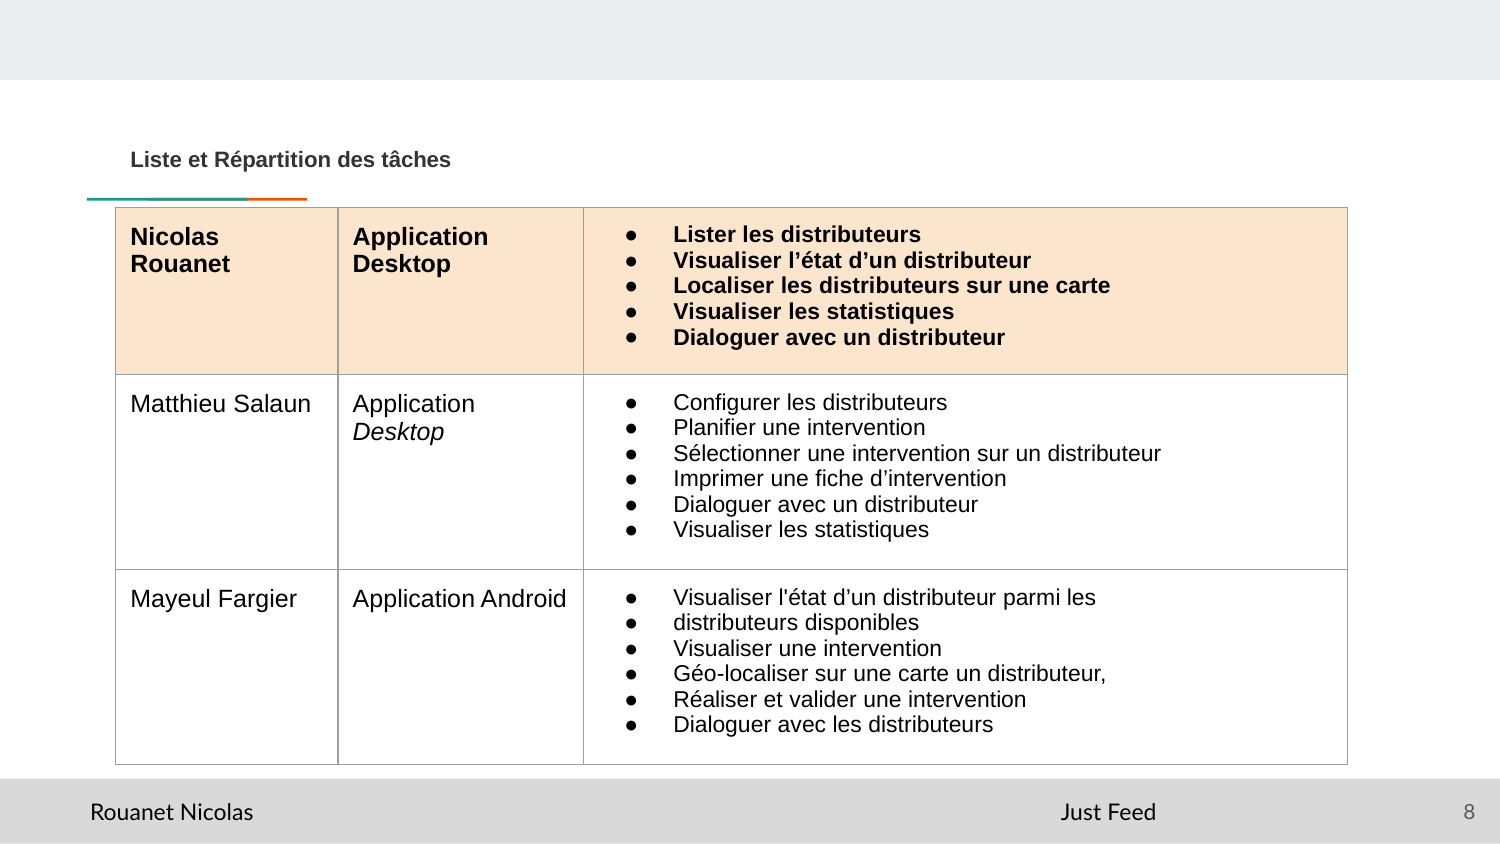

# Liste et Répartition des tâches

| Nicolas Rouanet | Application Desktop | Lister les distributeurs Visualiser l’état d’un distributeur Localiser les distributeurs sur une carte Visualiser les statistiques Dialoguer avec un distributeur |
| --- | --- | --- |
| Matthieu Salaun | Application Desktop | Configurer les distributeurs Planifier une intervention Sélectionner une intervention sur un distributeur Imprimer une fiche d’intervention Dialoguer avec un distributeur Visualiser les statistiques |
| Mayeul Fargier | Application Android | Visualiser l'état d’un distributeur parmi les distributeurs disponibles Visualiser une intervention Géo-localiser sur une carte un distributeur, Réaliser et valider une intervention Dialoguer avec les distributeurs |
8